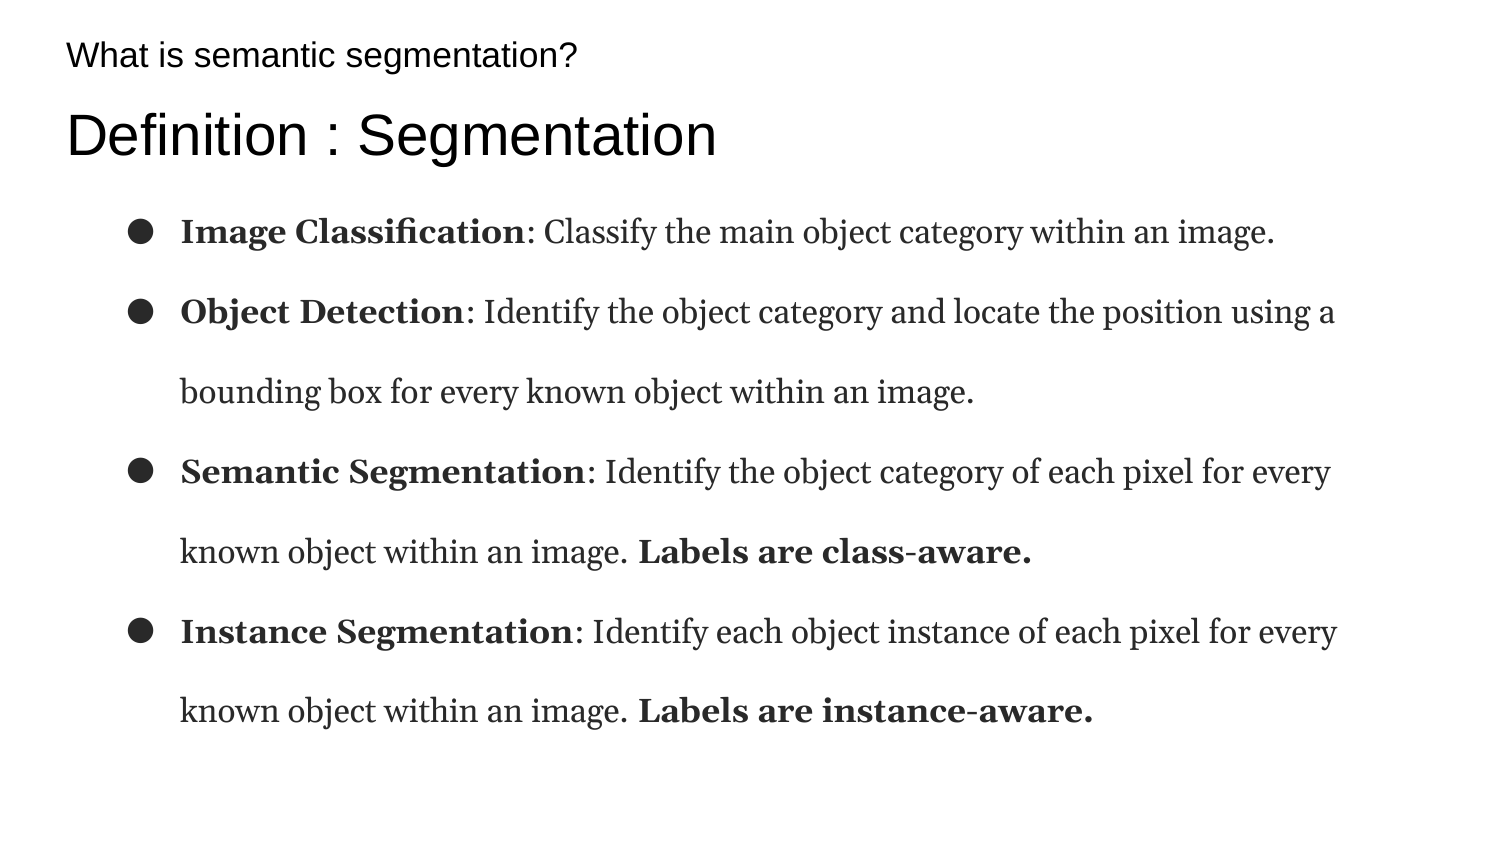

# What is semantic segmentation?
Definition : Segmentation

Image Classification: Classify the main object category within an image.
Object Detection: Identify the object category and locate the position using a bounding box for every known object within an image.
Semantic Segmentation: Identify the object category of each pixel for every known object within an image. Labels are class-aware.
Instance Segmentation: Identify each object instance of each pixel for every known object within an image. Labels are instance-aware.